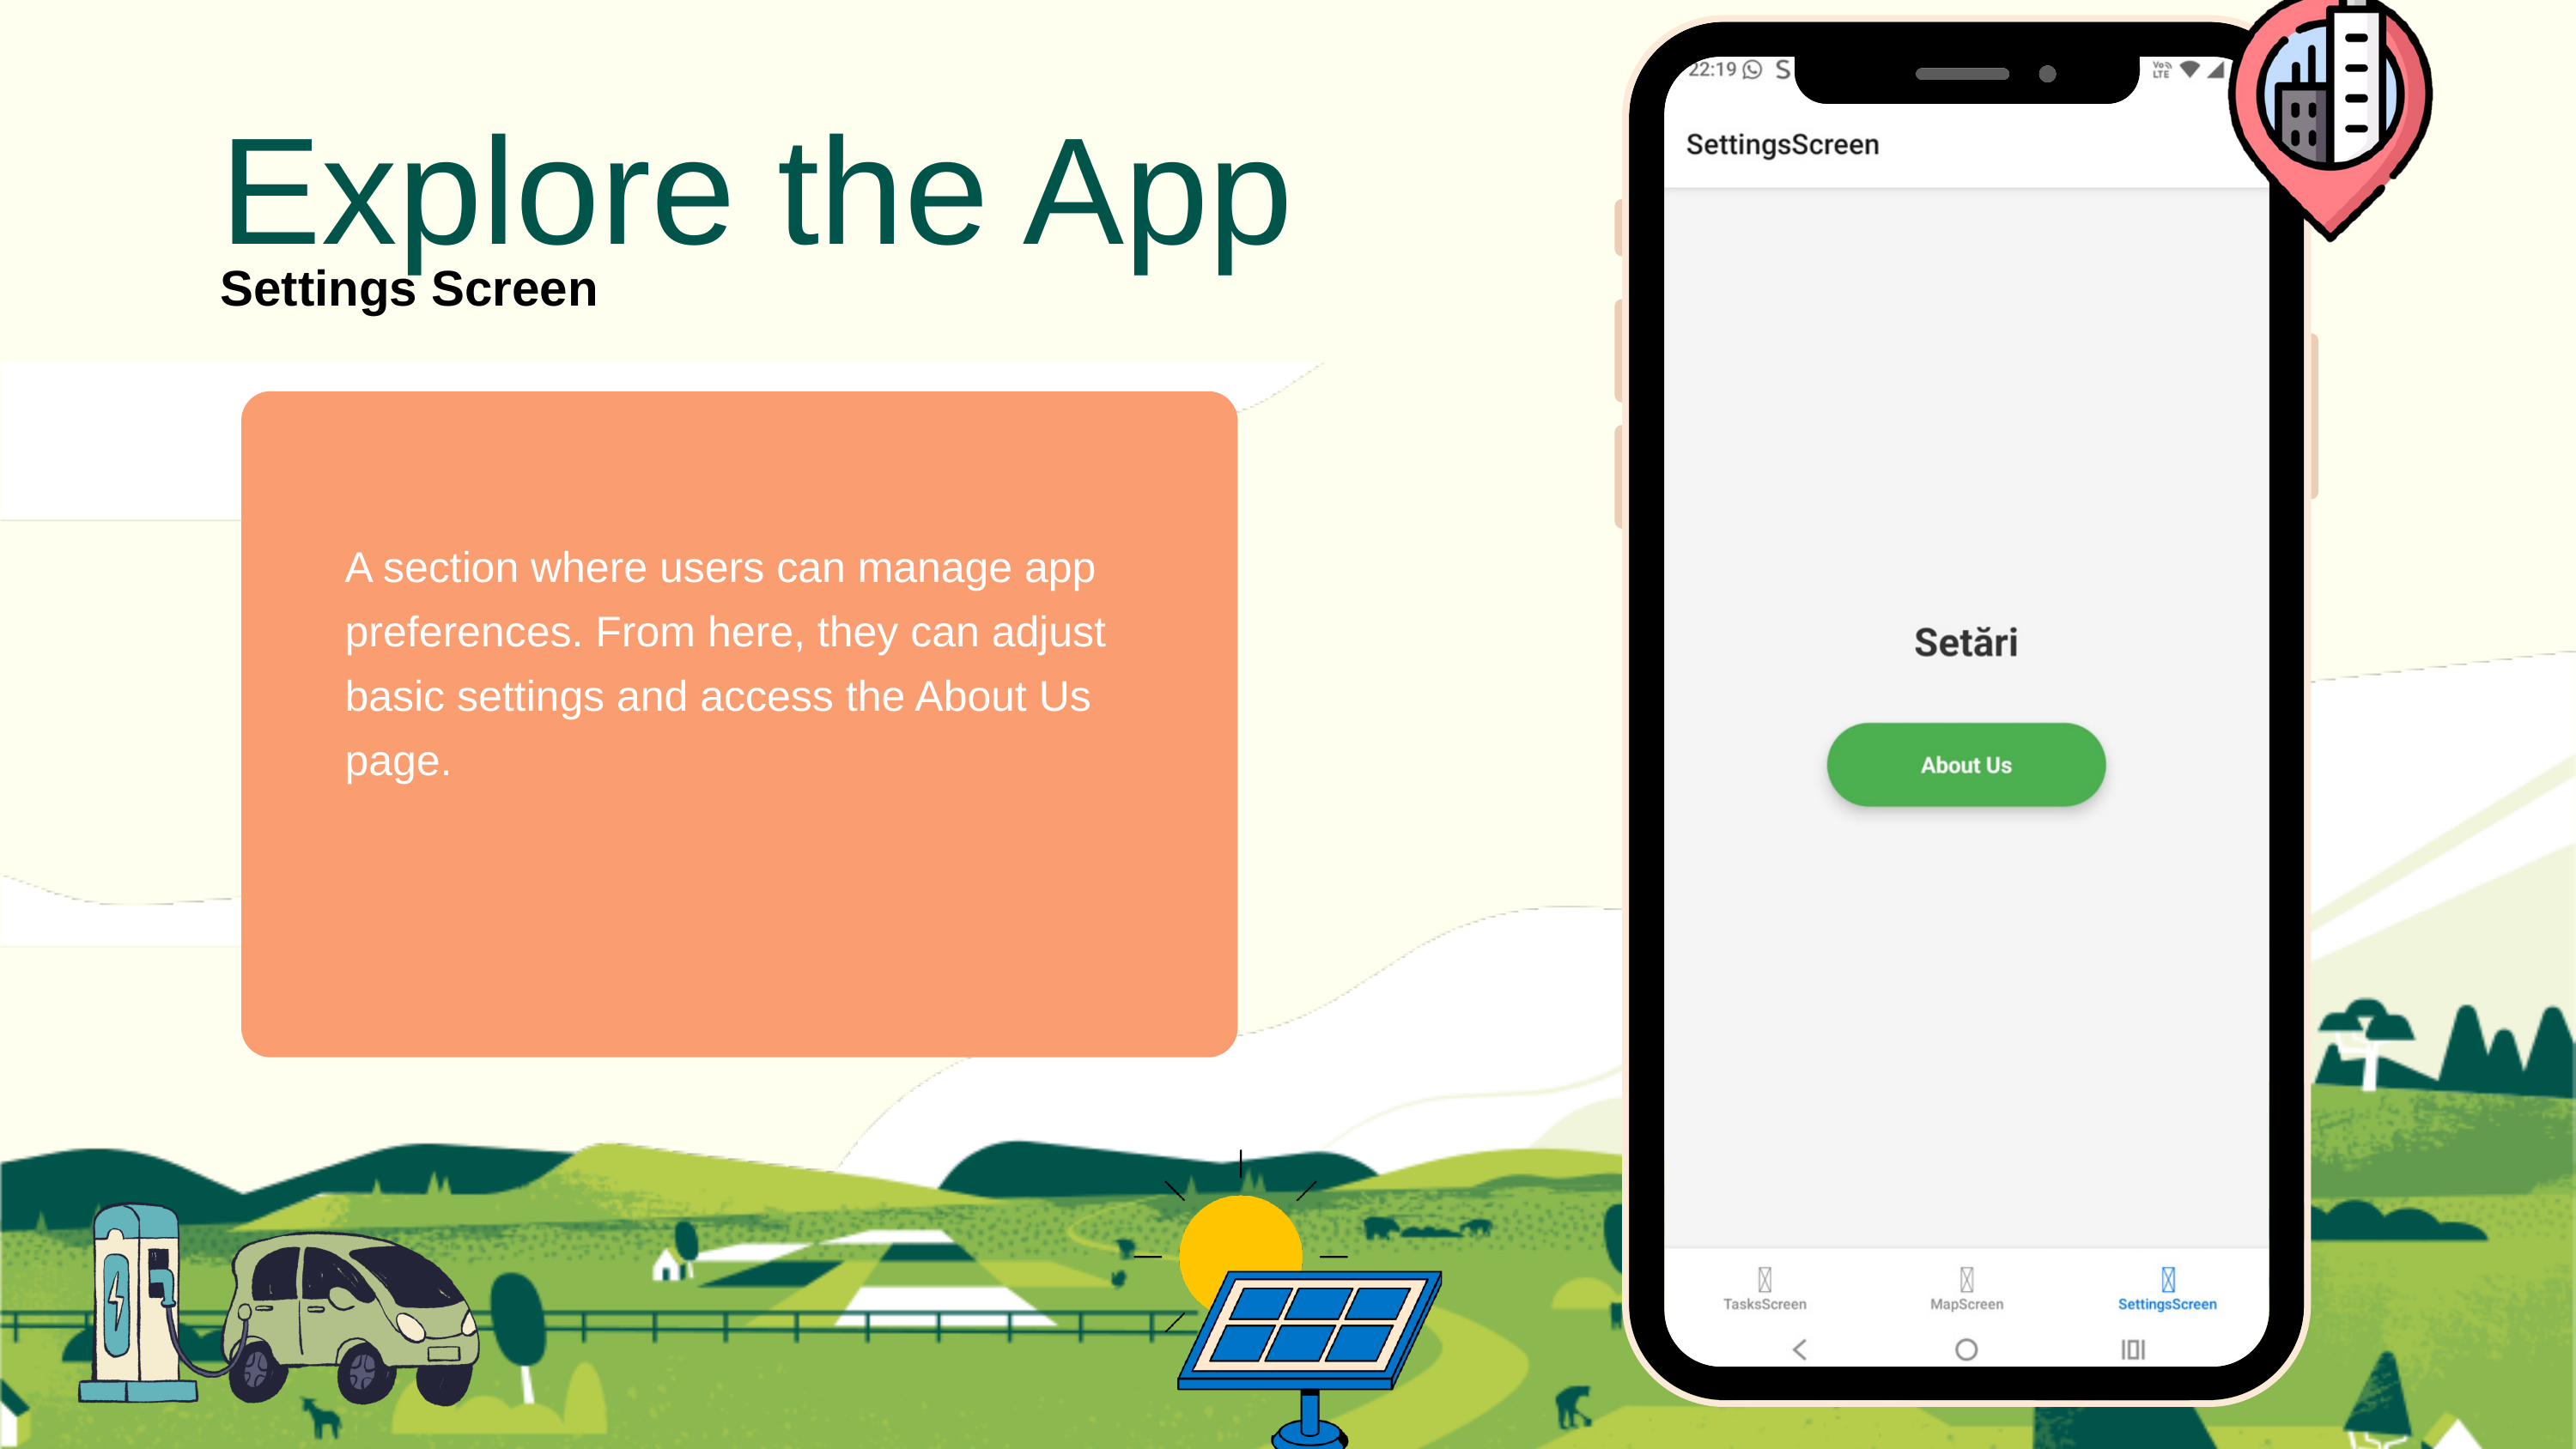

Explore the App
Settings Screen

A section where users can manage app preferences. From here, they can adjust basic settings and access the About Us page.